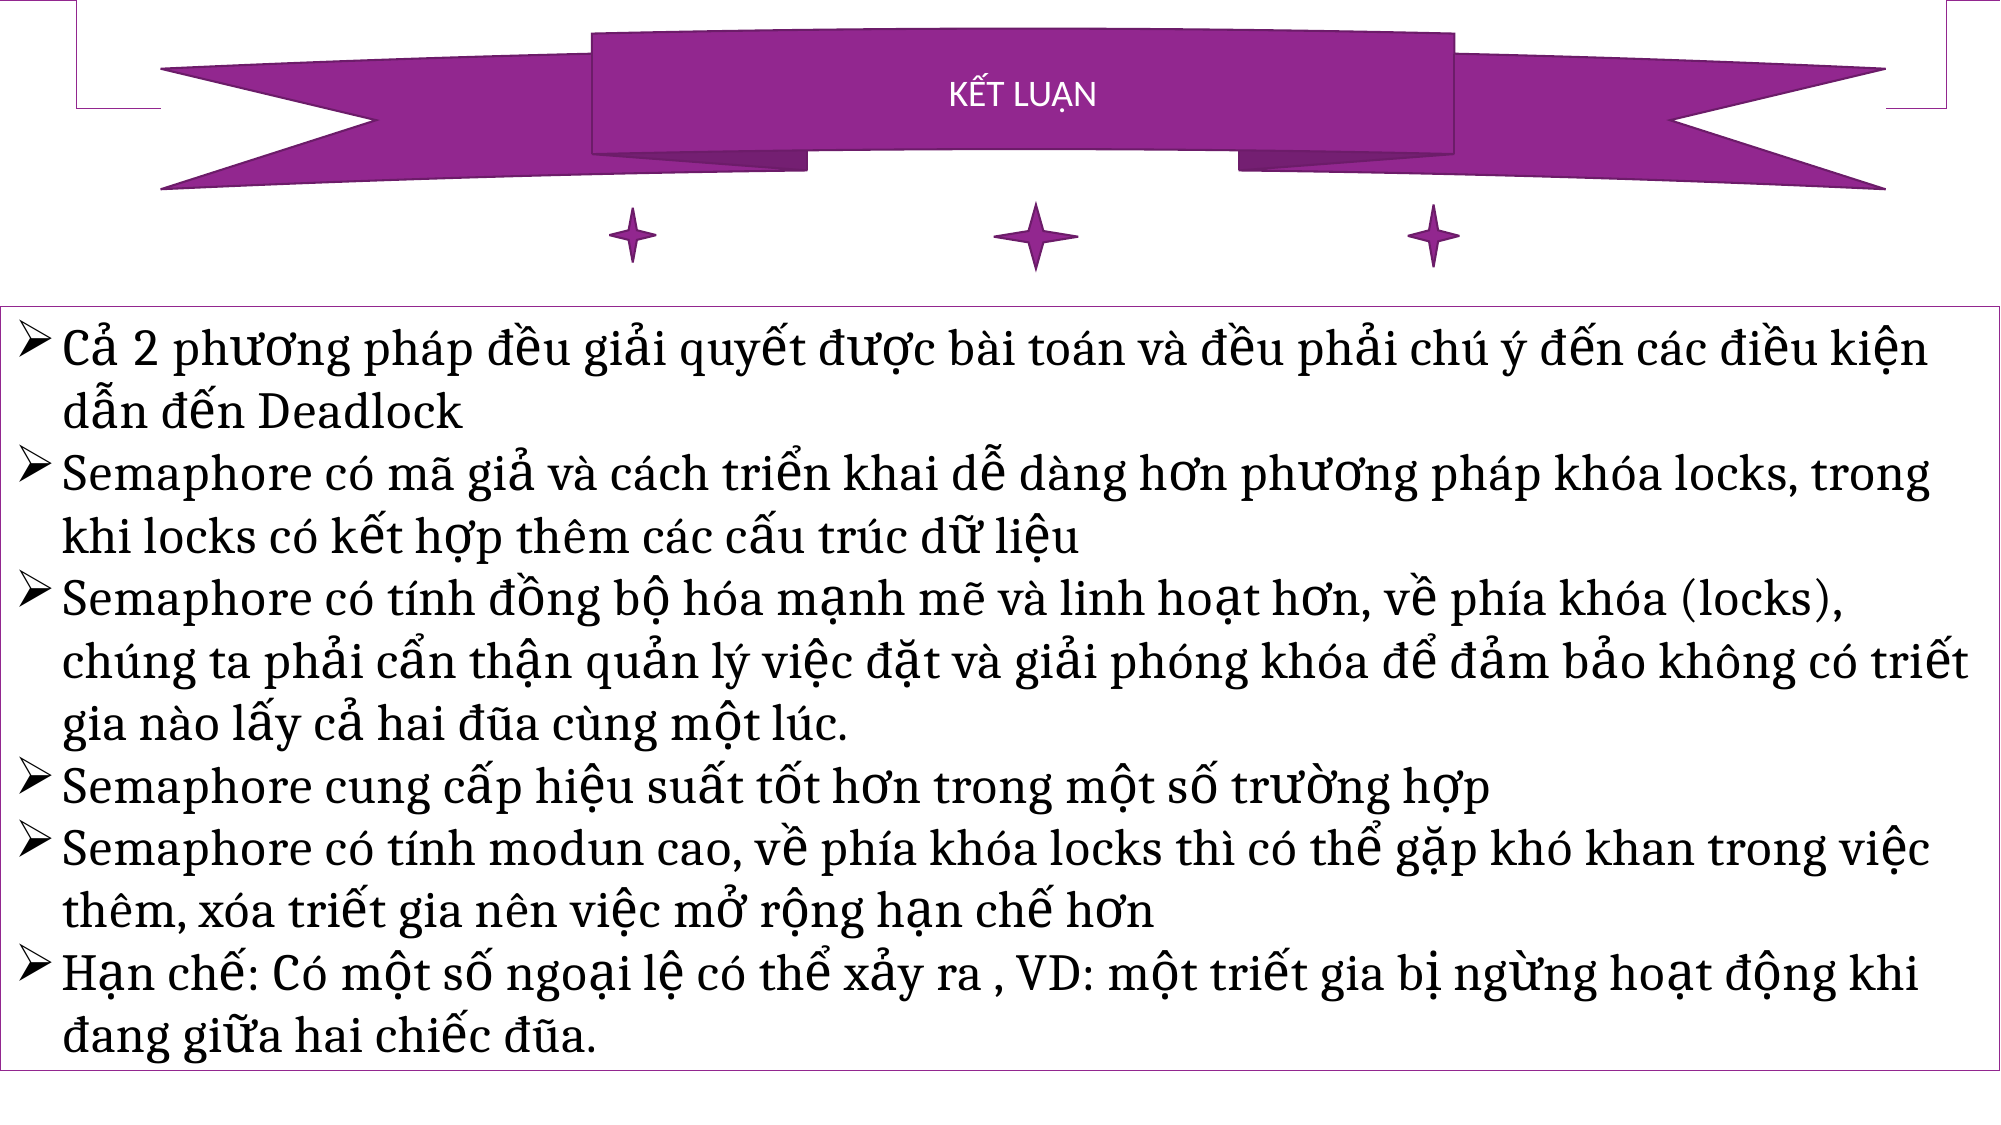

KẾT LUẬN

Cả 2 phương pháp đều giải quyết được bài toán và đều phải chú ý đến các điều kiện dẫn đến Deadlock
Semaphore có mã giả và cách triển khai dễ dàng hơn phương pháp khóa locks, trong khi locks có kết hợp thêm các cấu trúc dữ liệu
Semaphore có tính đồng bộ hóa mạnh mẽ và linh hoạt hơn, về phía khóa (locks), chúng ta phải cẩn thận quản lý việc đặt và giải phóng khóa để đảm bảo không có triết gia nào lấy cả hai đũa cùng một lúc.
Semaphore cung cấp hiệu suất tốt hơn trong một số trường hợp
Semaphore có tính modun cao, về phía khóa locks thì có thể gặp khó khan trong việc thêm, xóa triết gia nên việc mở rộng hạn chế hơn
Hạn chế: Có một số ngoại lệ có thể xảy ra , VD: một triết gia bị ngừng hoạt động khi đang giữa hai chiếc đũa.